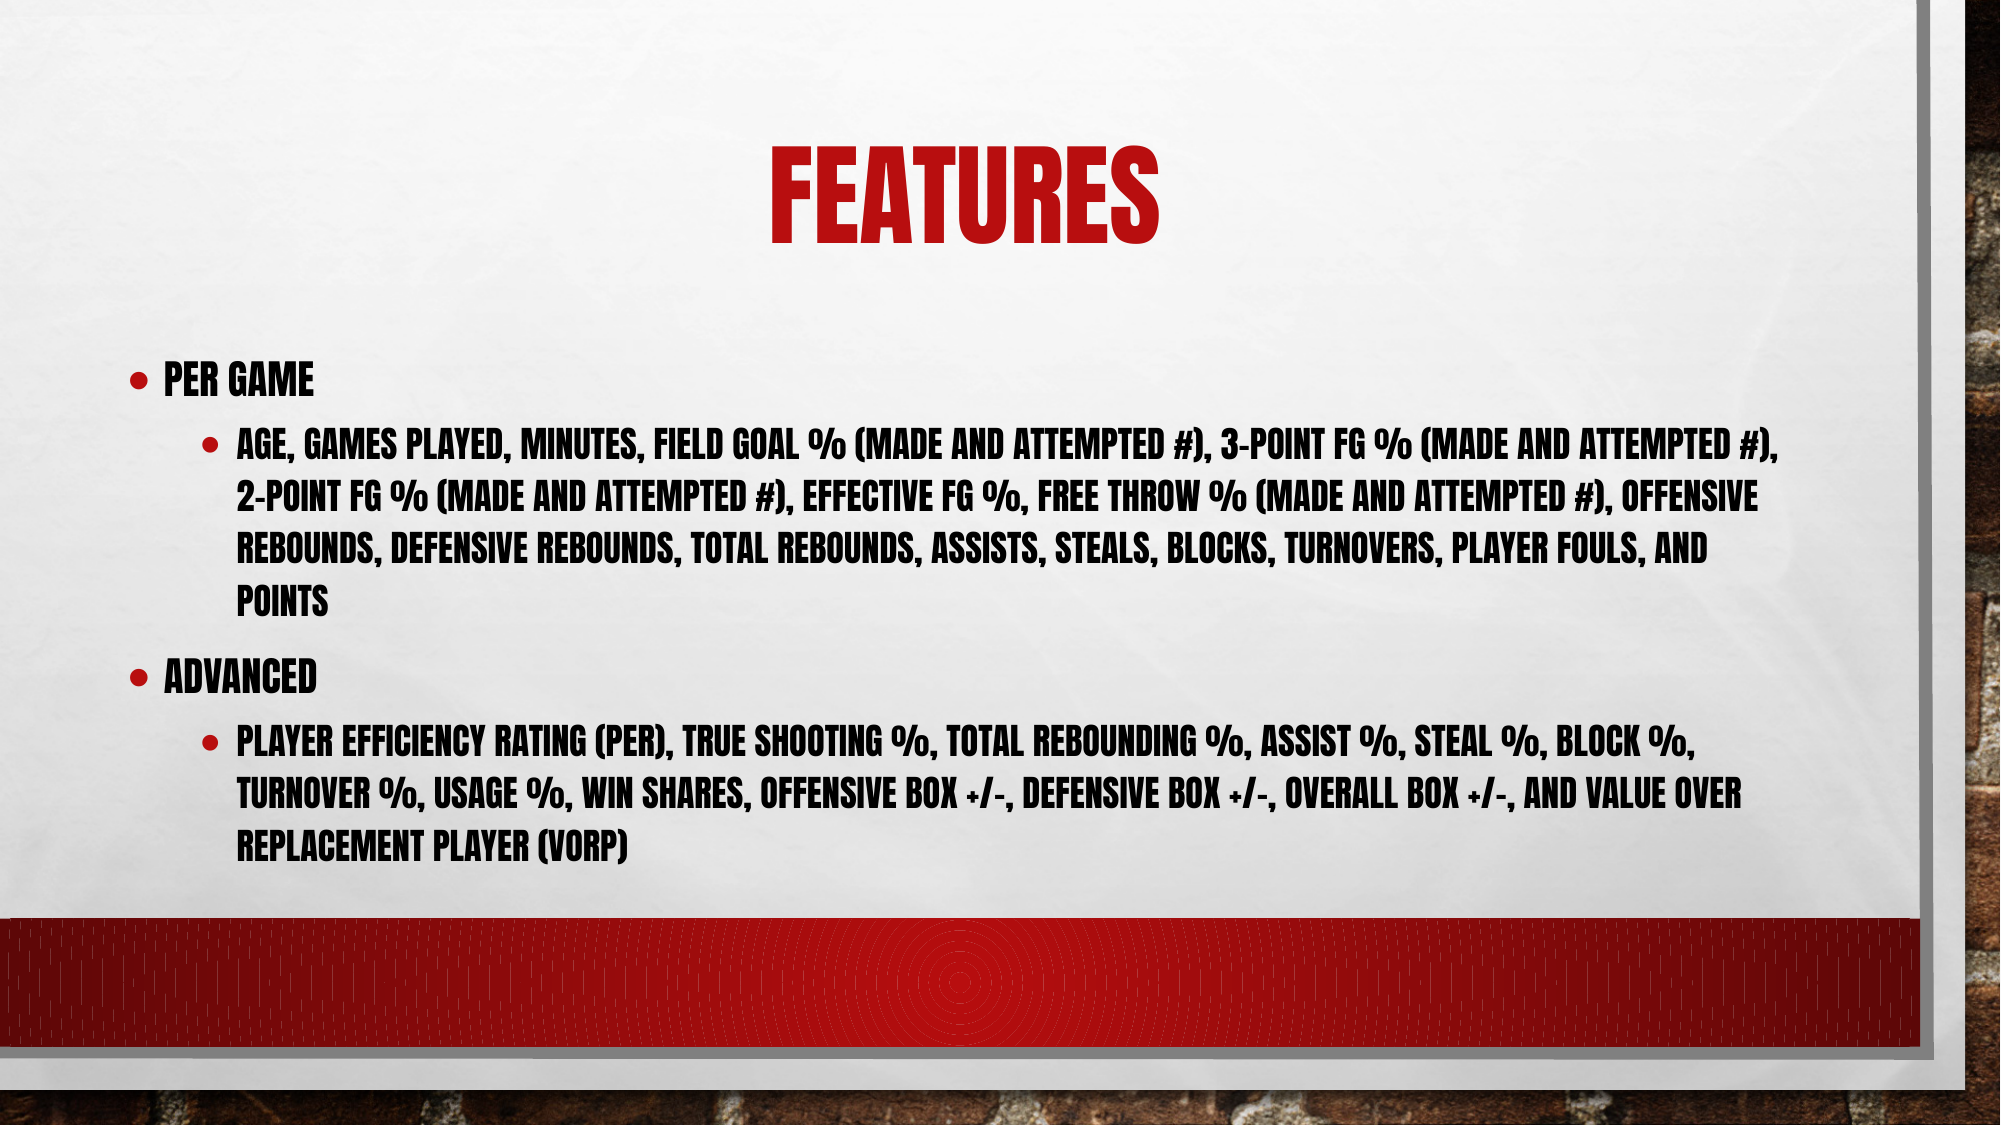

# Features
Per game
Age, Games Played, Minutes, Field Goal % (Made and Attempted #), 3-Point FG % (Made and Attempted #), 2-Point FG % (Made and Attempted #), Effective FG %, Free Throw % (Made and Attempted #), Offensive Rebounds, Defensive Rebounds, Total Rebounds, Assists, Steals, Blocks, Turnovers, Player Fouls, and Points
Advanced
Player Efficiency Rating (PER), True Shooting %, Total Rebounding %, Assist %, Steal %, Block %, Turnover %, Usage %, Win Shares, Offensive Box +/-, Defensive Box +/-, Overall Box +/-, and Value Over Replacement Player (VORP)